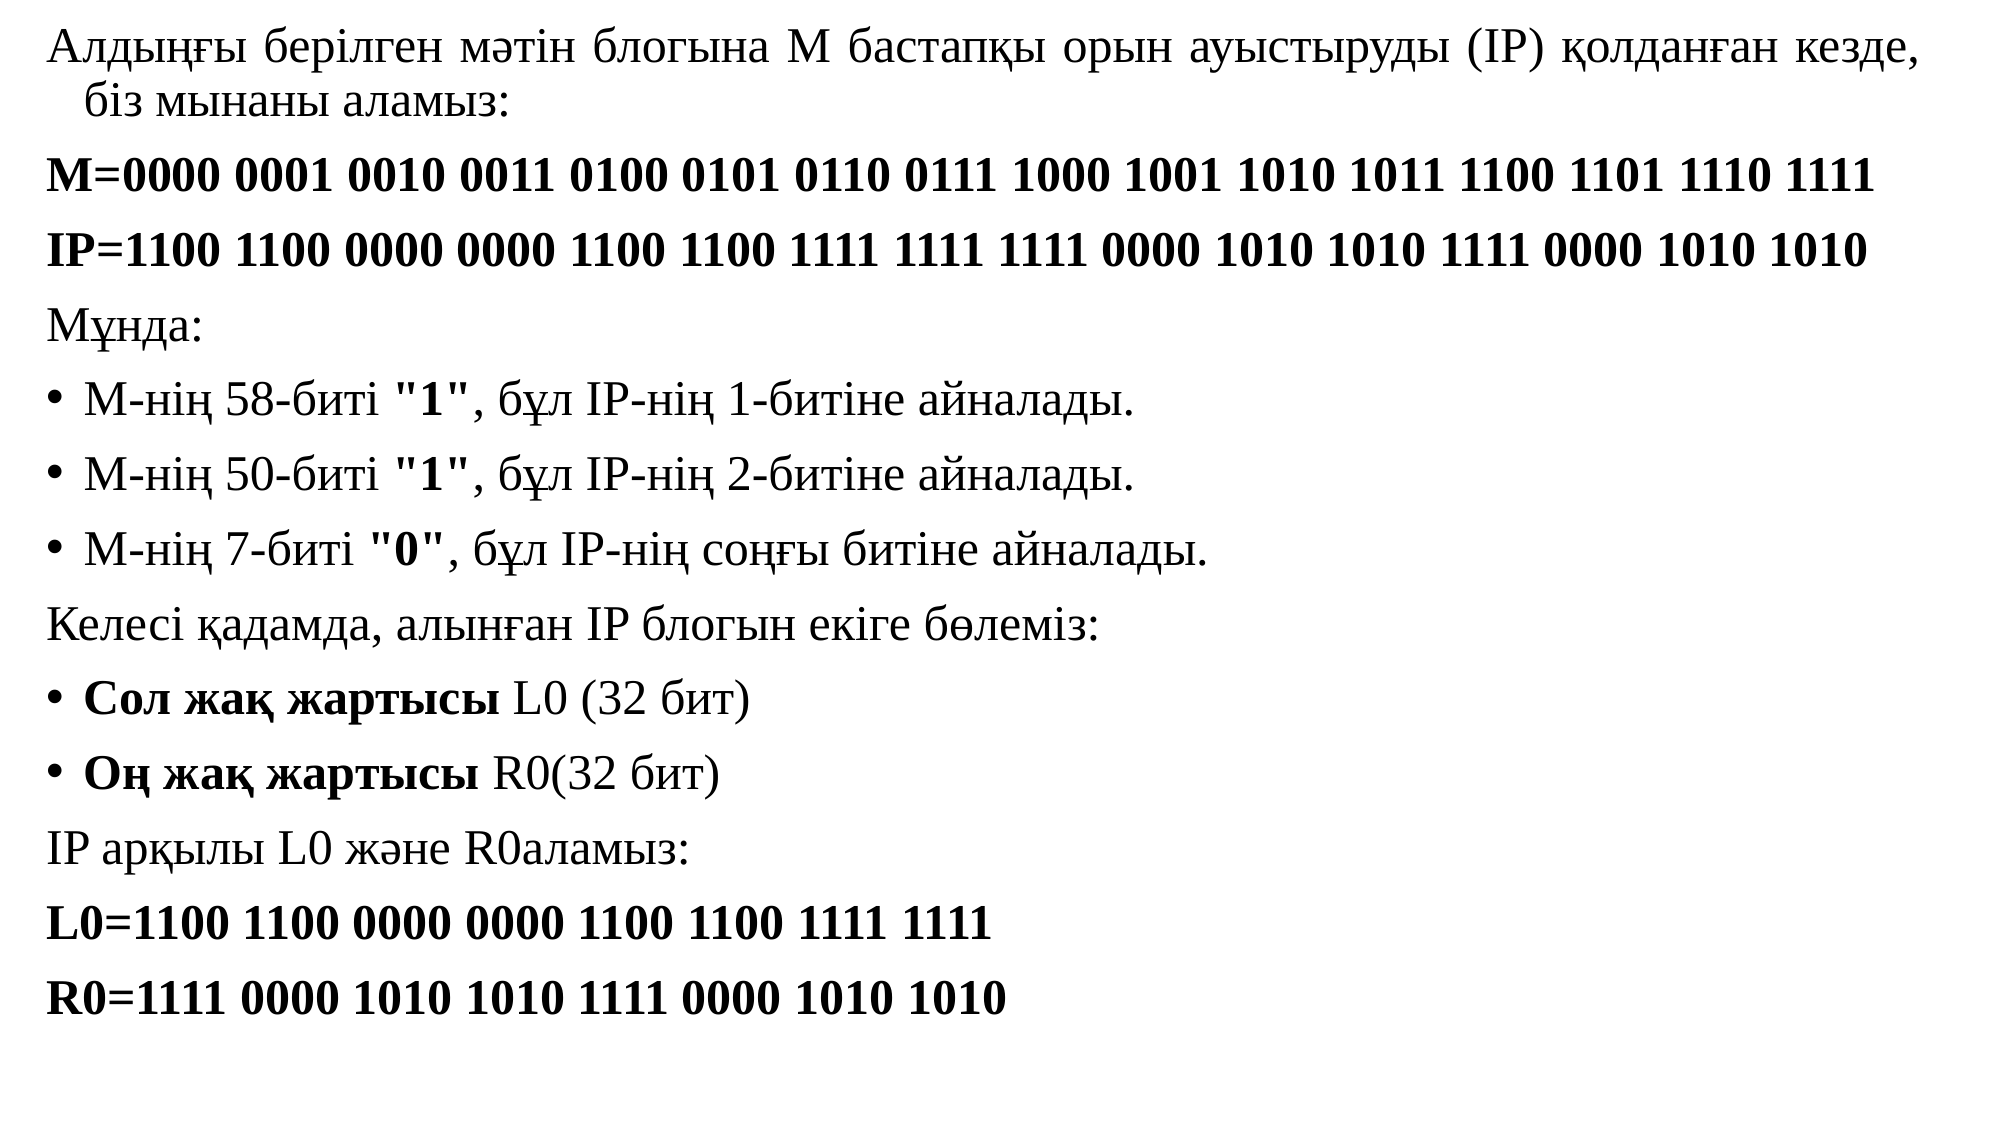

Алдыңғы берілген мәтін блогына M бастапқы орын ауыстыруды (IP) қолданған кезде, біз мынаны аламыз:
M=0000 0001 0010 0011 0100 0101 0110 0111 1000 1001 1010 1011 1100 1101 1110 1111
IP=1100 1100 0000 0000 1100 1100 1111 1111 1111 0000 1010 1010 1111 0000 1010 1010
Мұнда:
M-нің 58-биті "1", бұл IP-нің 1-битіне айналады.
M-нің 50-биті "1", бұл IP-нің 2-битіне айналады.
M-нің 7-биті "0", бұл IP-нің соңғы битіне айналады.
Келесі қадамда, алынған IP блогын екіге бөлеміз:
Сол жақ жартысы L0​ (32 бит)
Оң жақ жартысы R0(32 бит)
IP арқылы L0 және R0аламыз:
L0=1100 1100 0000 0000 1100 1100 1111 1111
R0=1111 0000 1010 1010 1111 0000 1010 1010